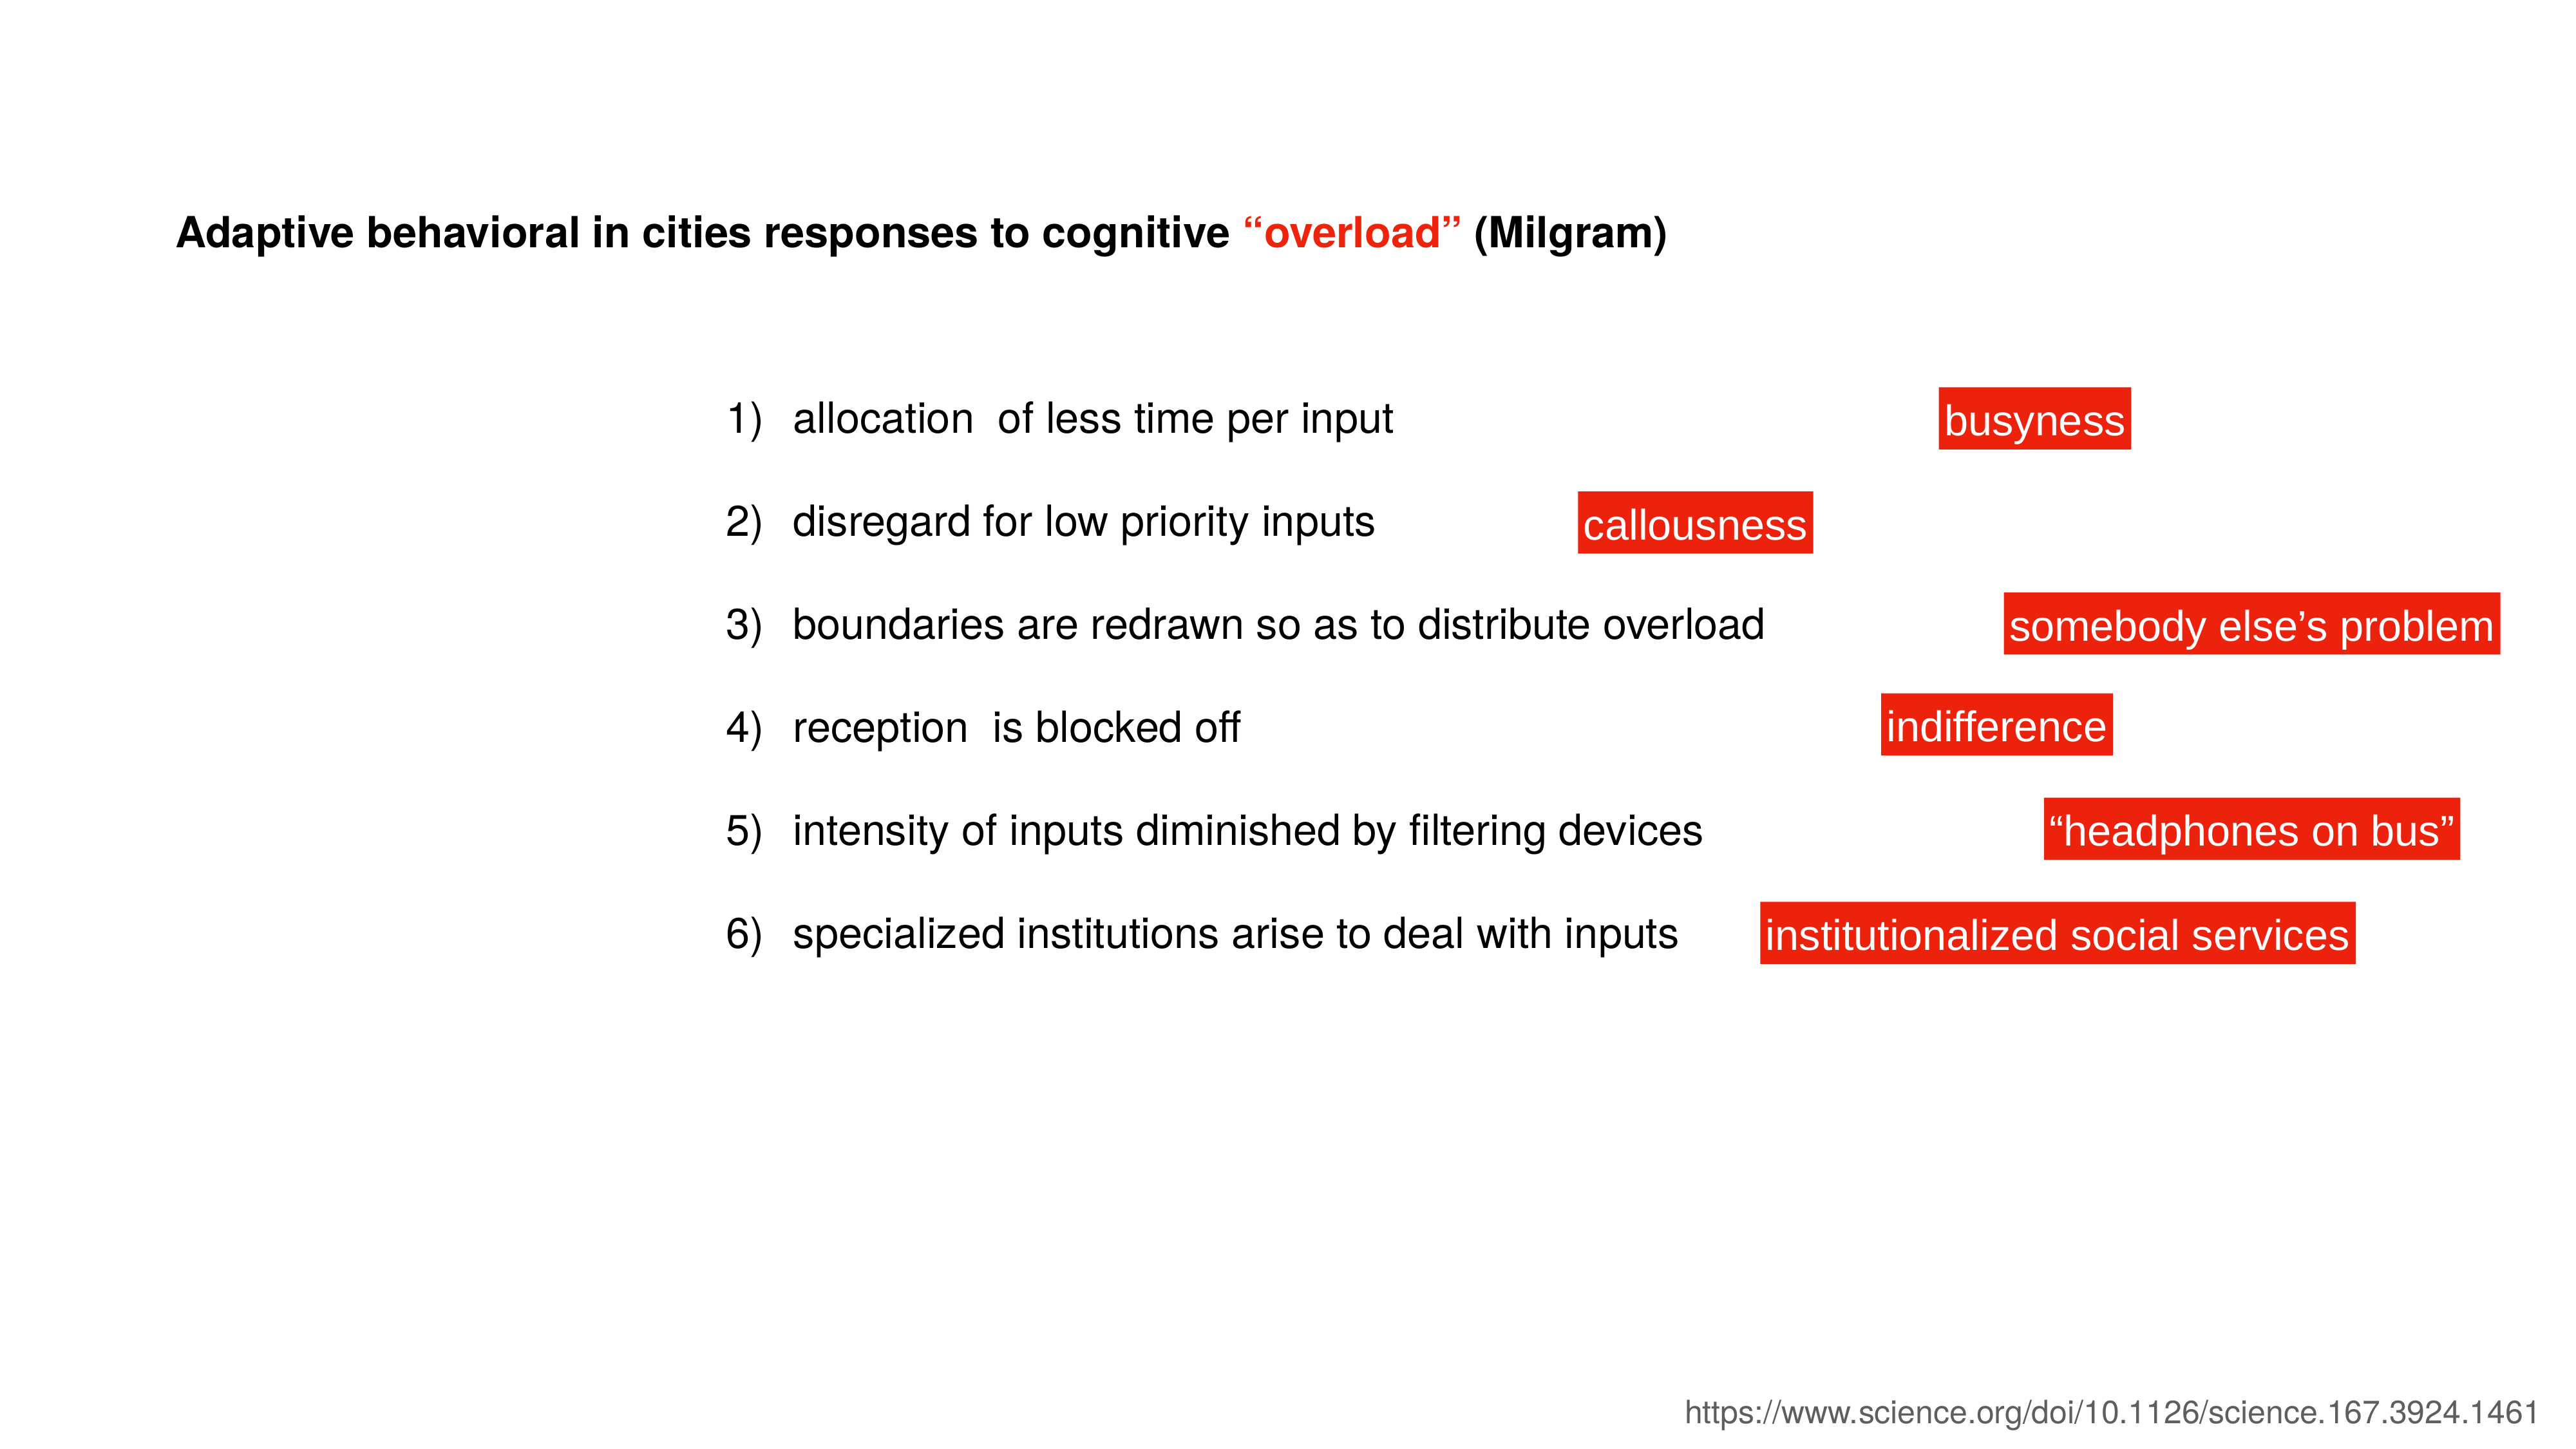

Adaptive behavioral in cities responses to cognitive “overload” (Milgram)
allocation  of less time per input

disregard for low priority inputs

boundaries are redrawn so as to distribute overload

reception  is blocked off

intensity of inputs diminished by filtering devices

specialized institutions arise to deal with inputs
busyness
callousness
somebody else’s problem
indifference
“headphones on bus”
institutionalized social services
https://www.science.org/doi/10.1126/science.167.3924.1461